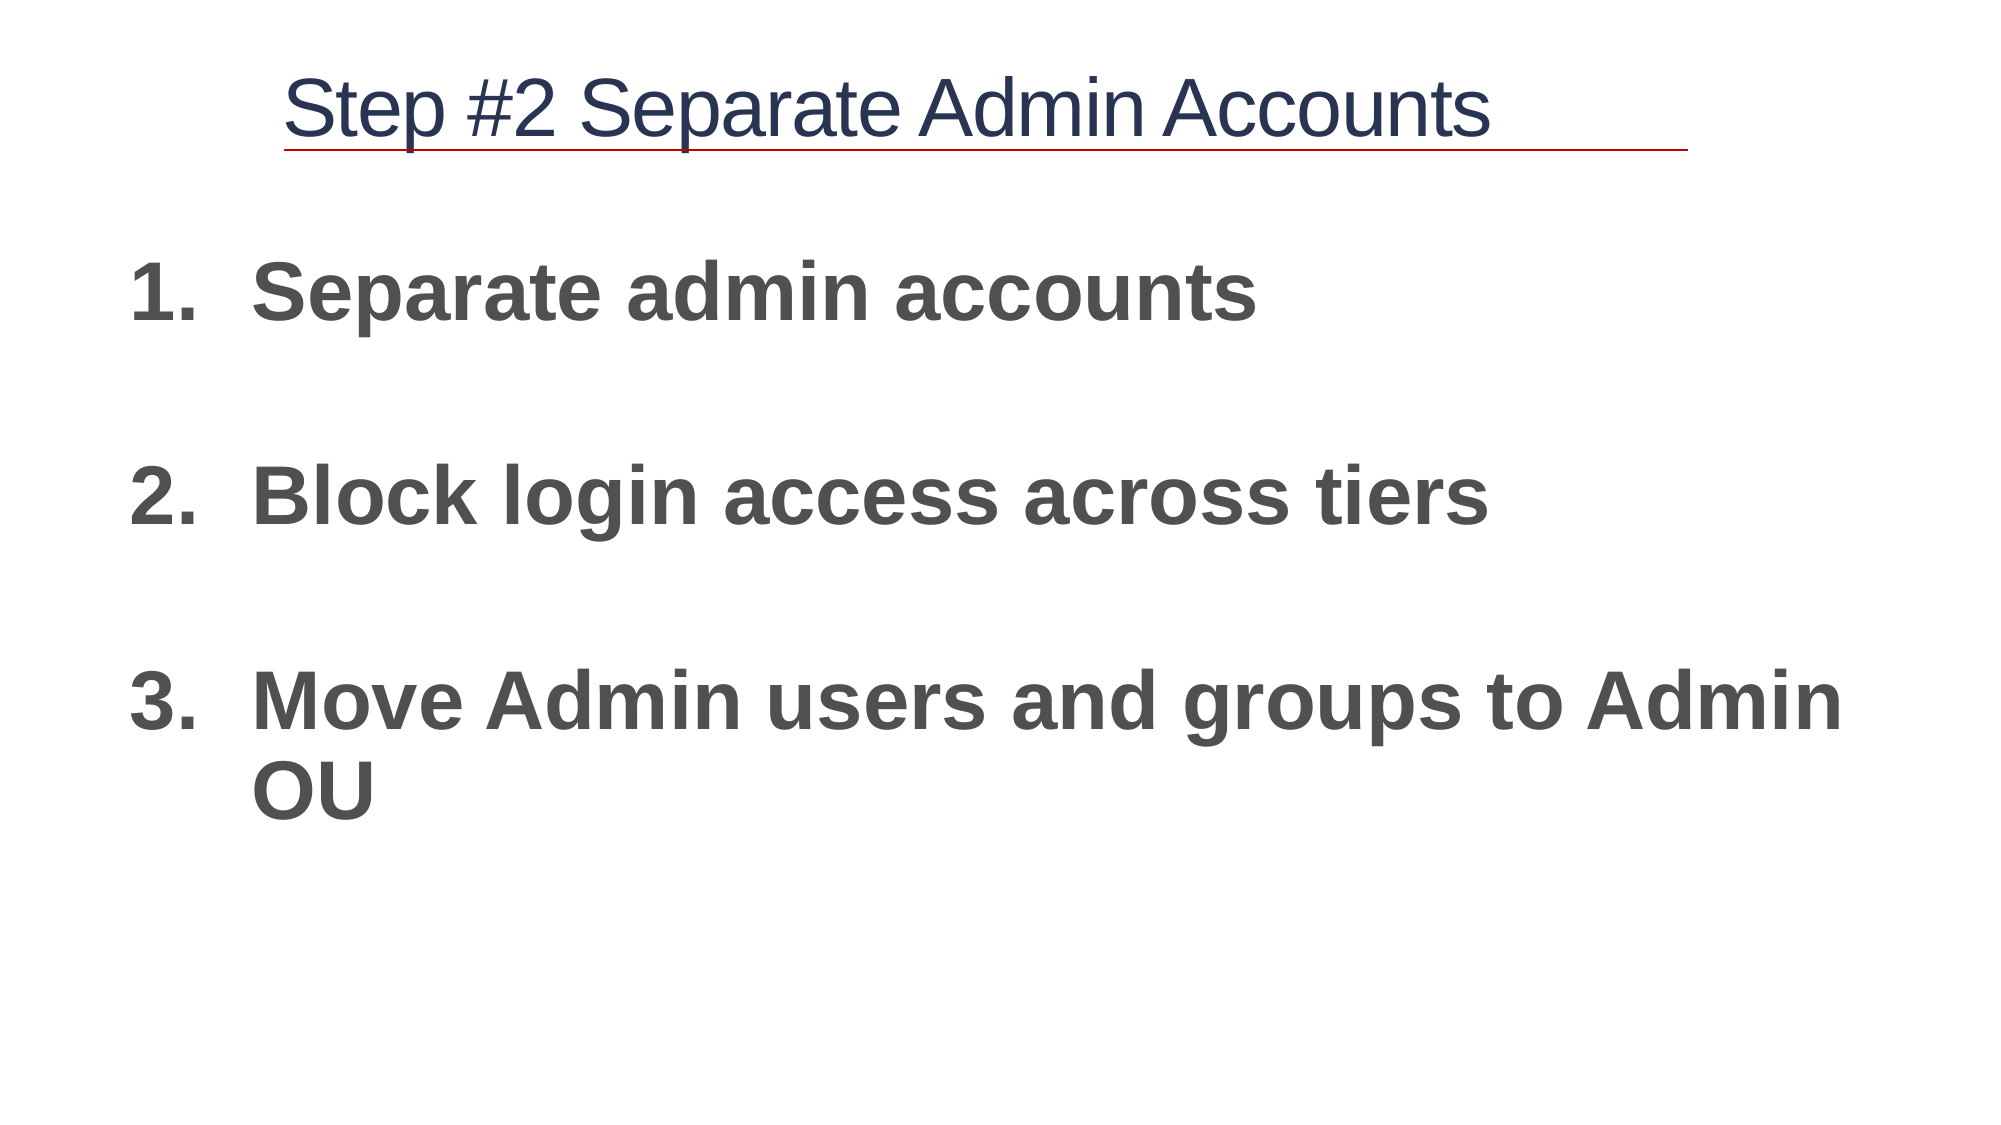

# Step #2 Separate Admin Accounts
Separate admin accounts

Block login access across tiers

Move Admin users and groups to Admin OU